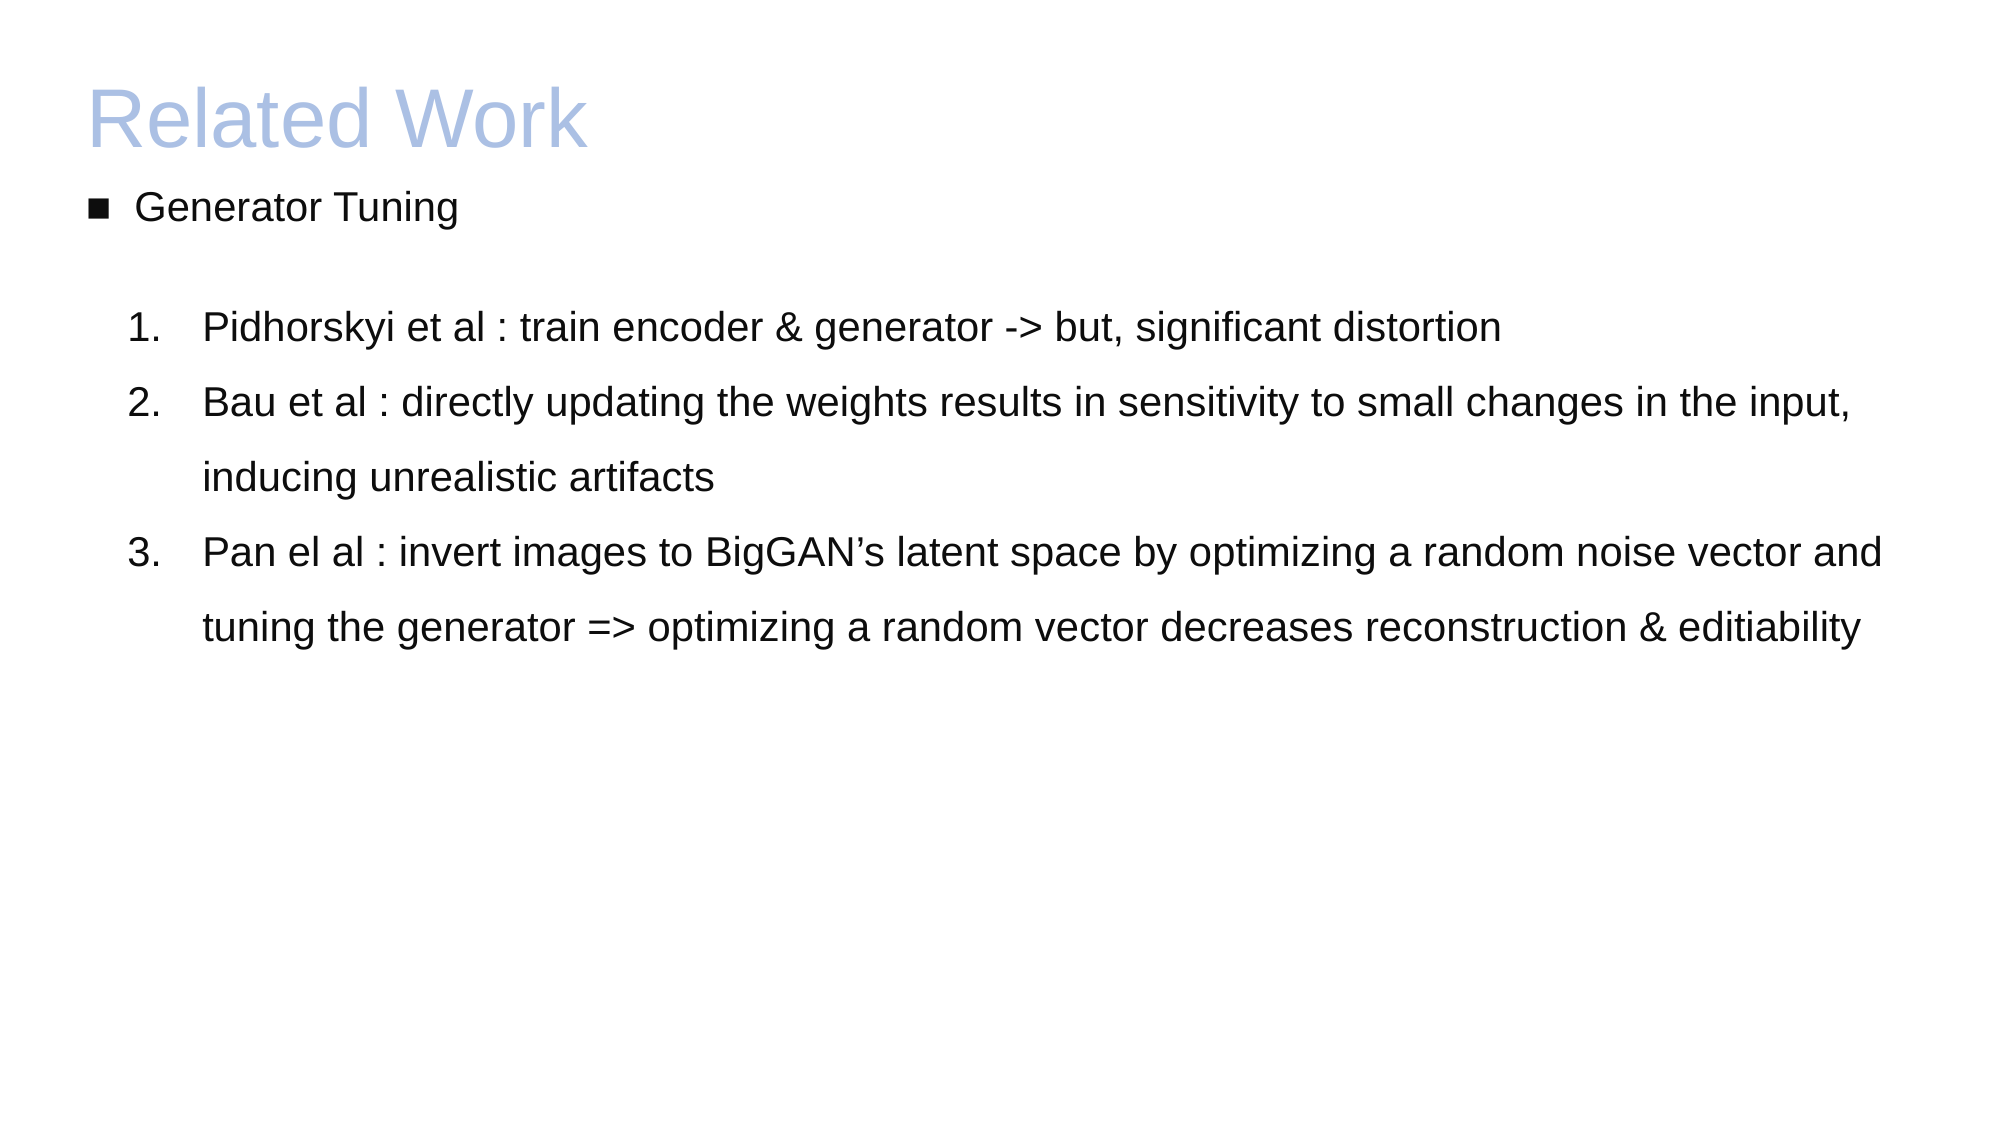

Related Work
■  Generator Tuning
Pidhorskyi et al : train encoder & generator -> but, significant distortion
Bau et al : directly updating the weights results in sensitivity to small changes in the input, inducing unrealistic artifacts
Pan el al : invert images to BigGAN’s latent space by optimizing a random noise vector and tuning the generator => optimizing a random vector decreases reconstruction & editiability